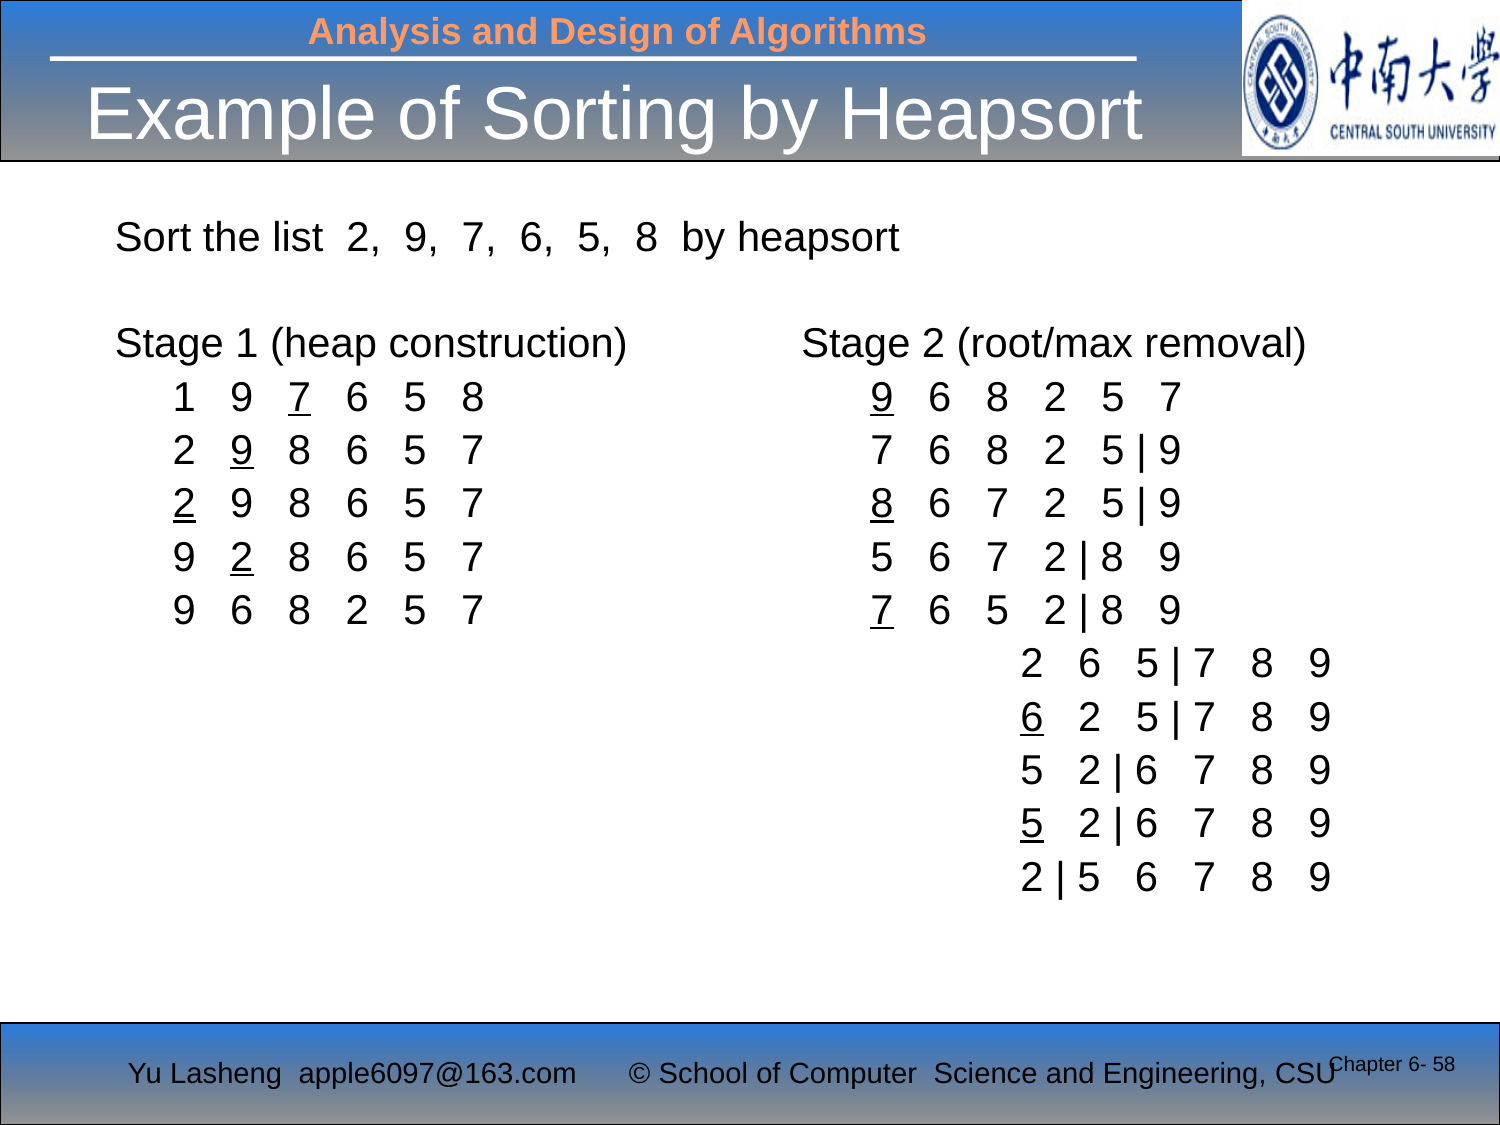

# Example of Sorting by Heapsort
Sort the list  2,  9,  7,  6,  5,  8  by heapsort

Stage 1 (heap construction)		 Stage 2 (root/max removal)
     1   9   7   6   5   8			       9   6   8   2   5   7
     2   9   8   6   5   7			       7   6   8   2   5 | 9
     2   9   8   6   5   7			       8   6   7   2   5 | 9
     9   2   8   6   5   7			       5   6   7   2 | 8   9
     9   6   8   2   5   7			       7   6   5   2 | 8   9
						       2   6   5 | 7   8   9
						       6   2   5 | 7   8   9
						       5   2 | 6   7   8   9
						       5   2 | 6   7   8   9
						       2 | 5   6   7   8   9
Chapter 6- 58